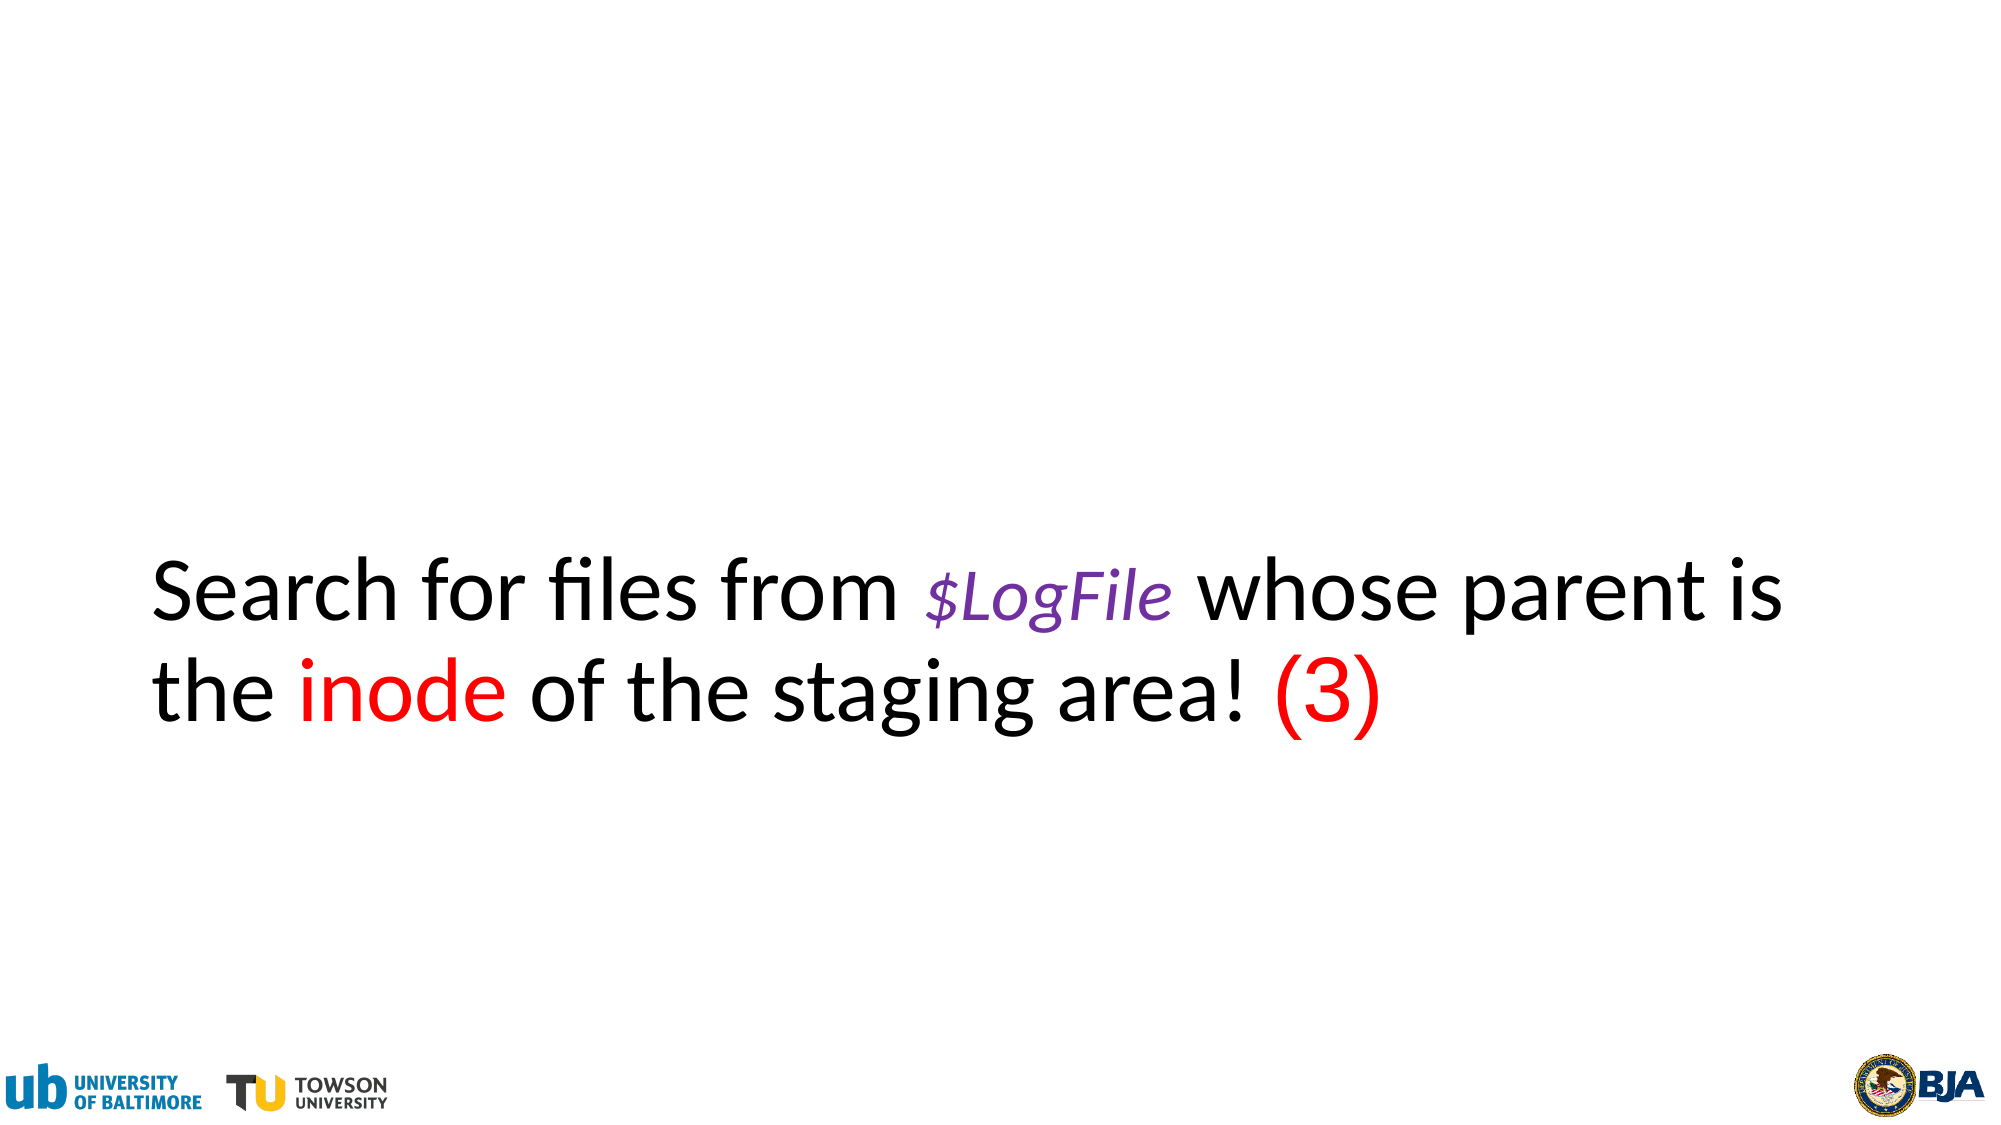

# Search for files from $LogFile whose parent is the inode of the staging area! (3)